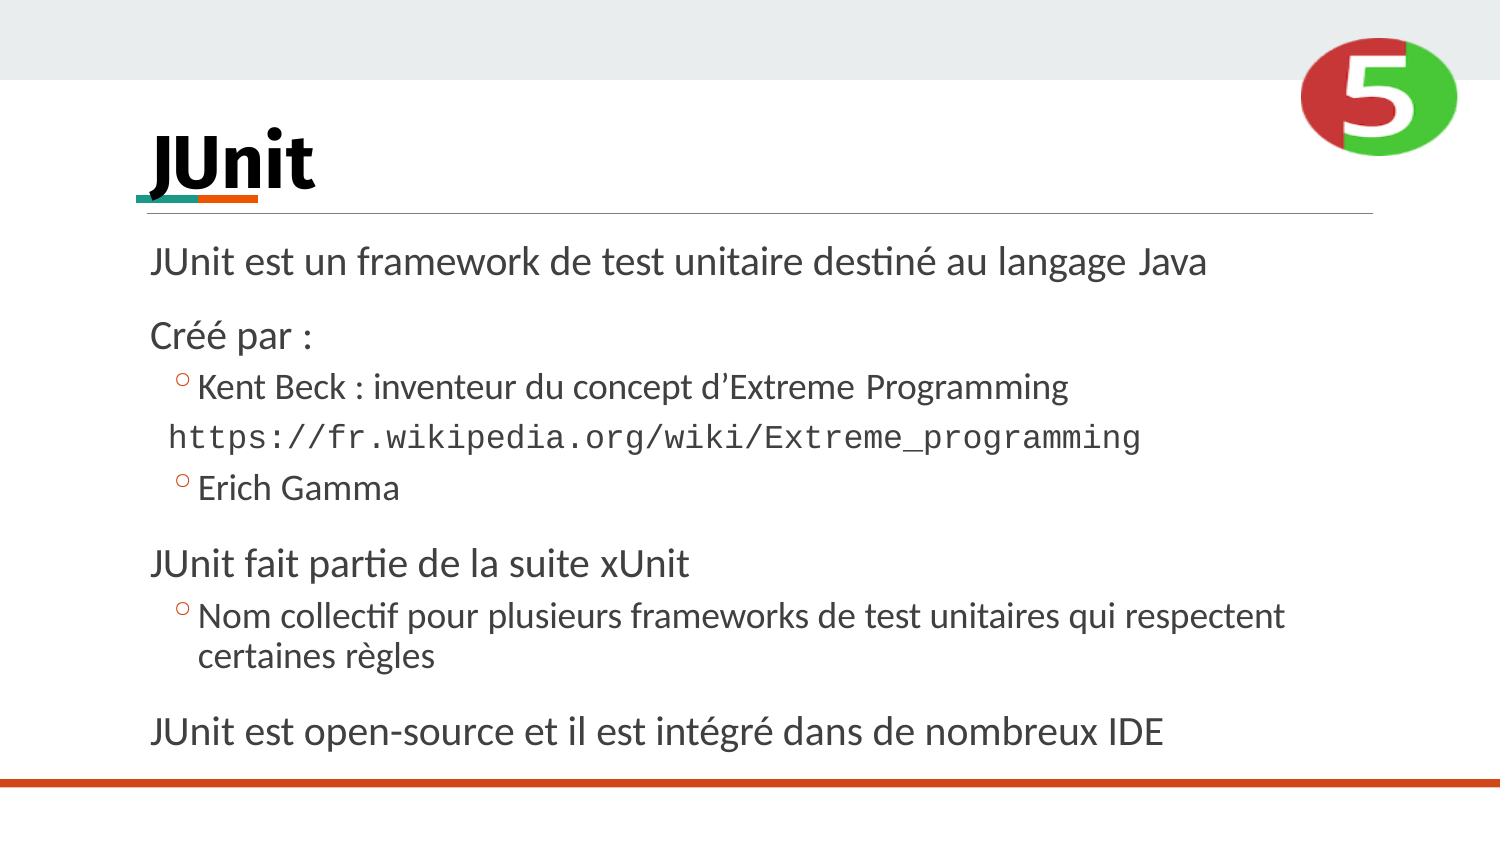

# JUnit
JUnit est un framework de test unitaire destiné au langage Java
Créé par :
Kent Beck : inventeur du concept d’Extreme Programming
https://fr.wikipedia.org/wiki/Extreme_programming
Erich Gamma
JUnit fait partie de la suite xUnit
Nom collectif pour plusieurs frameworks de test unitaires qui respectent  certaines règles
JUnit est open-source et il est intégré dans de nombreux IDE